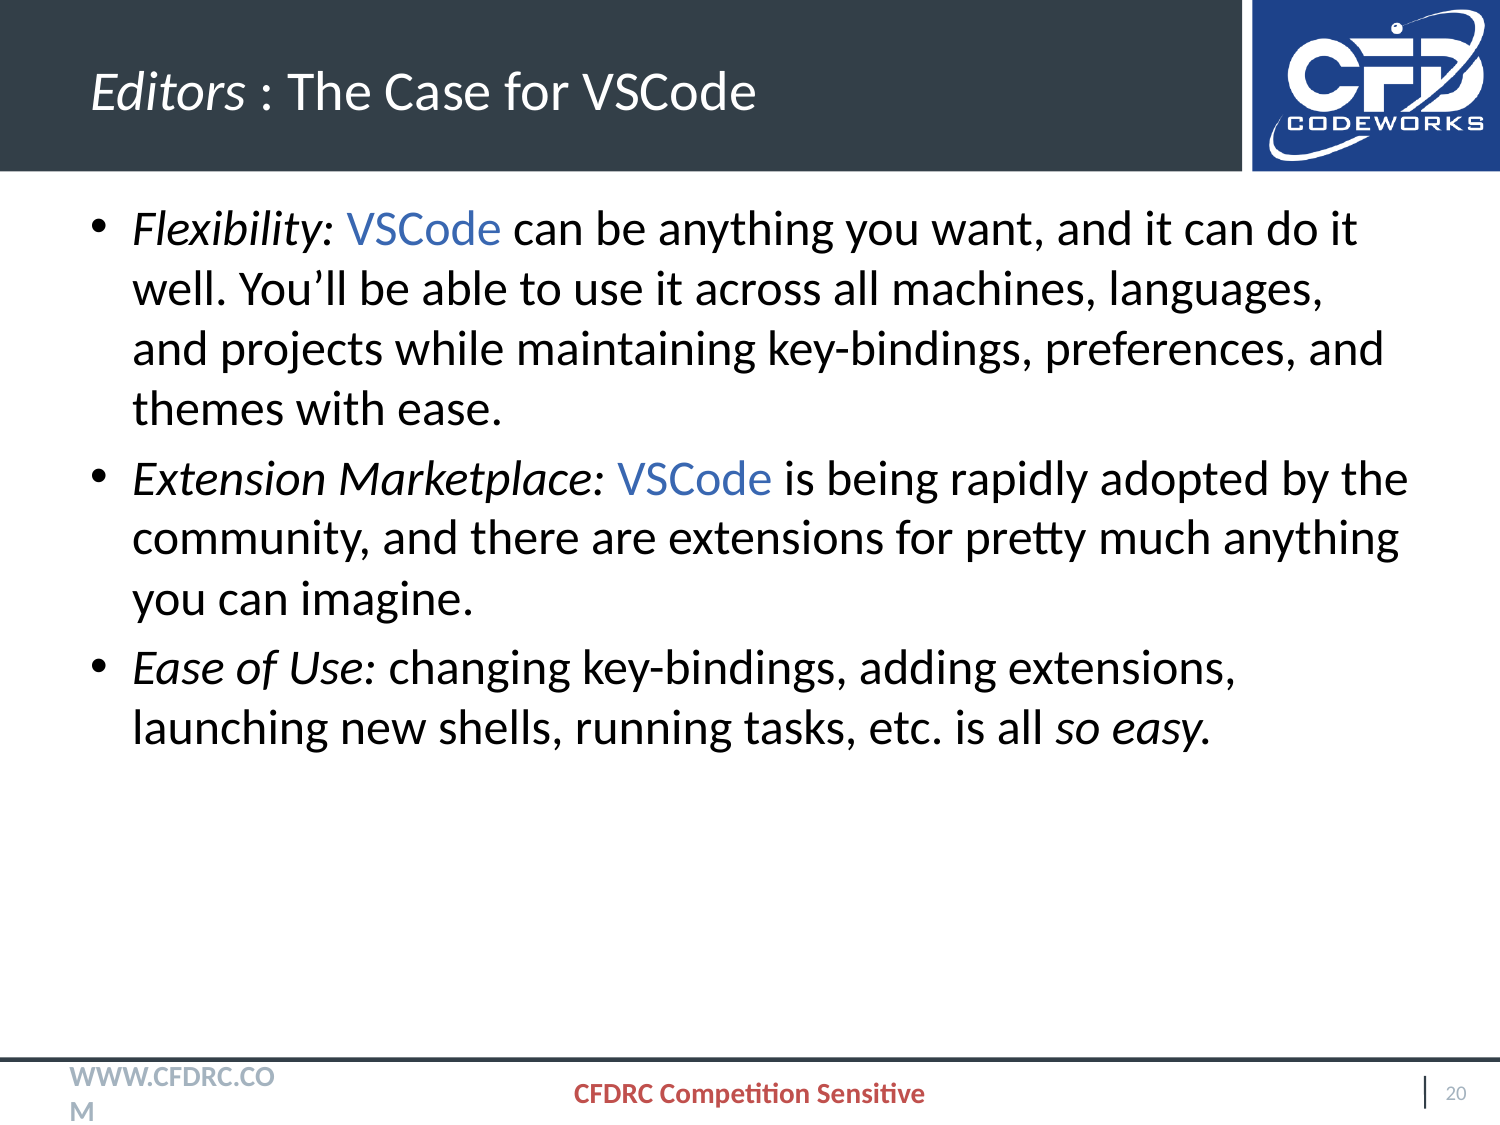

# Editors : The Case for VSCode
Flexibility: VSCode can be anything you want, and it can do it well. You’ll be able to use it across all machines, languages, and projects while maintaining key-bindings, preferences, and themes with ease.
Extension Marketplace: VSCode is being rapidly adopted by the community, and there are extensions for pretty much anything you can imagine.
Ease of Use: changing key-bindings, adding extensions, launching new shells, running tasks, etc. is all so easy.

CFDRC Competition Sensitive
20